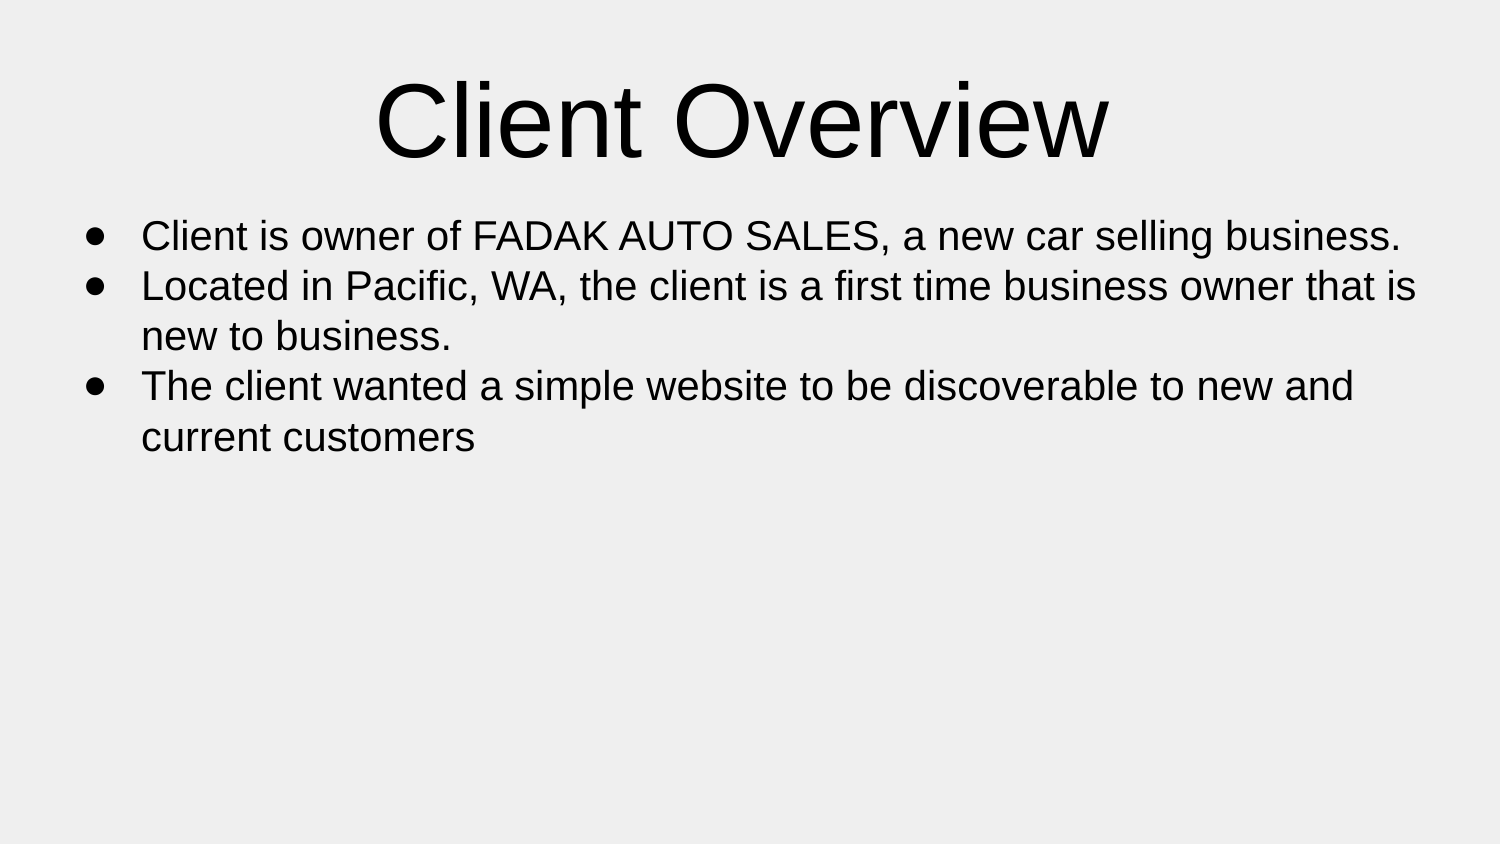

# Client Overview
Client is owner of FADAK AUTO SALES, a new car selling business.
Located in Pacific, WA, the client is a first time business owner that is new to business.
The client wanted a simple website to be discoverable to new and current customers